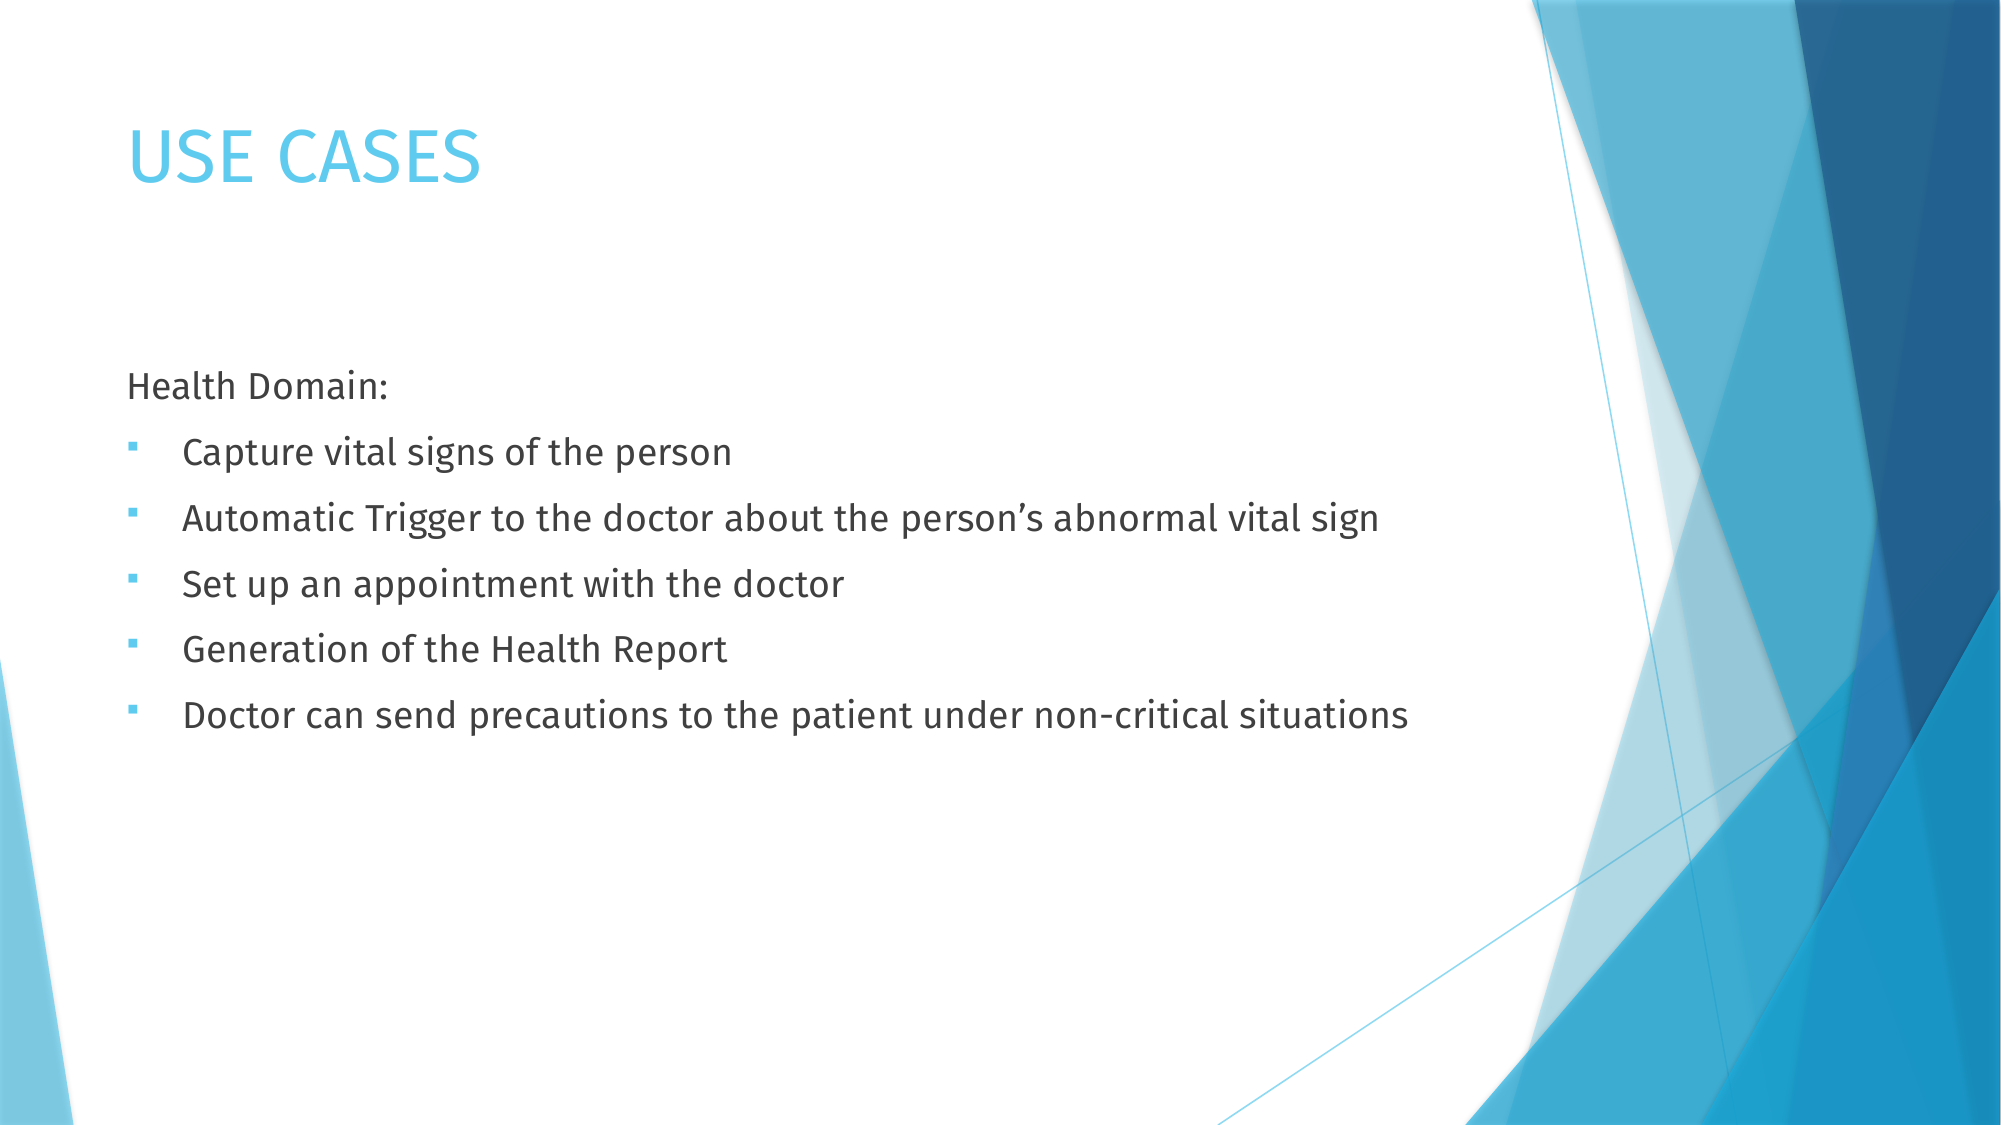

# USE CASES
Health Domain:
Capture vital signs of the person
Automatic Trigger to the doctor about the person’s abnormal vital sign
Set up an appointment with the doctor
Generation of the Health Report
Doctor can send precautions to the patient under non-critical situations